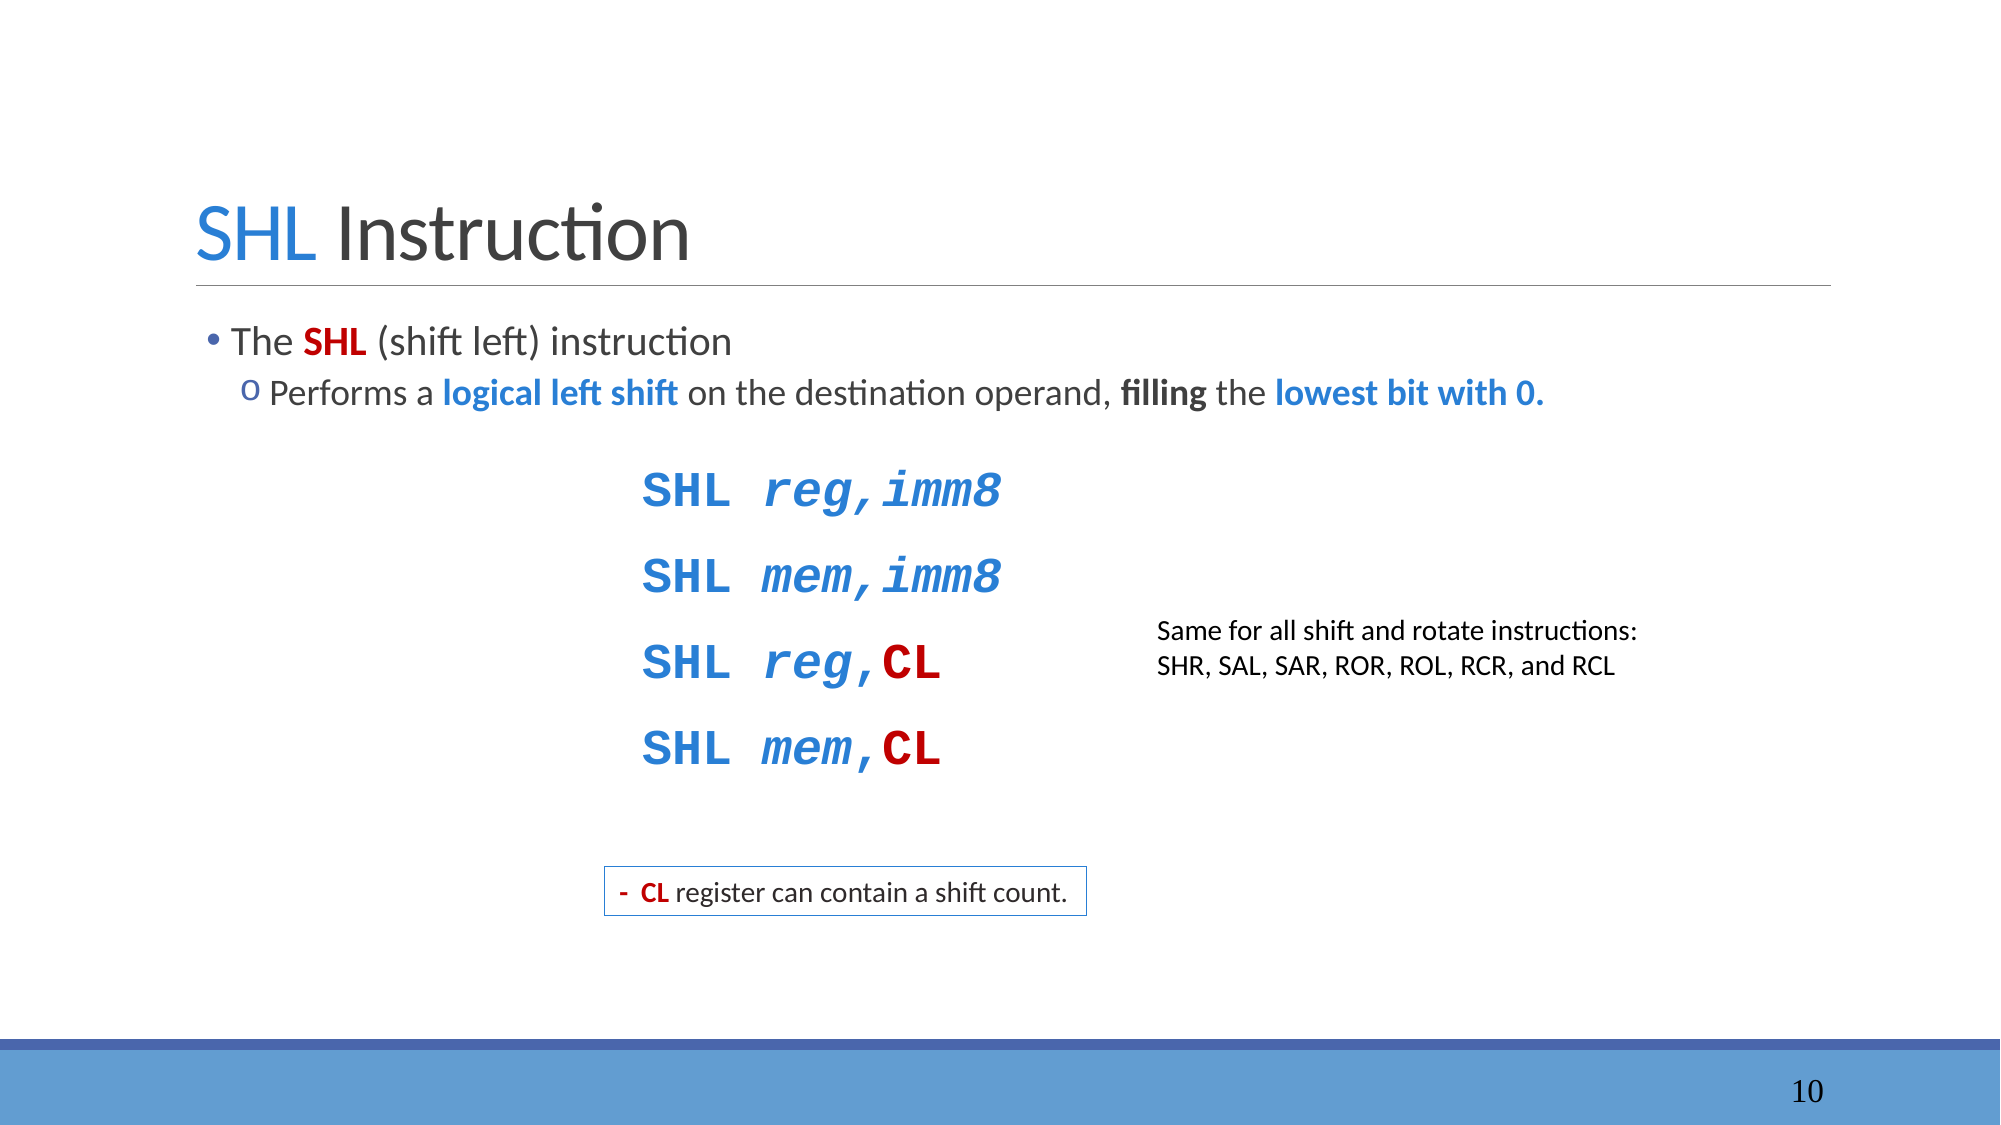

# SHL Instruction
 The SHL (shift left) instruction
Performs a logical left shift on the destination operand, filling the lowest bit with 0.
SHL reg,imm8

SHL mem,imm8

SHL reg,CL

SHL mem,CL
Same for all shift and rotate instructions: SHR, SAL, SAR, ROR, ROL, RCR, and RCL
-  CL register can contain a shift count.
10